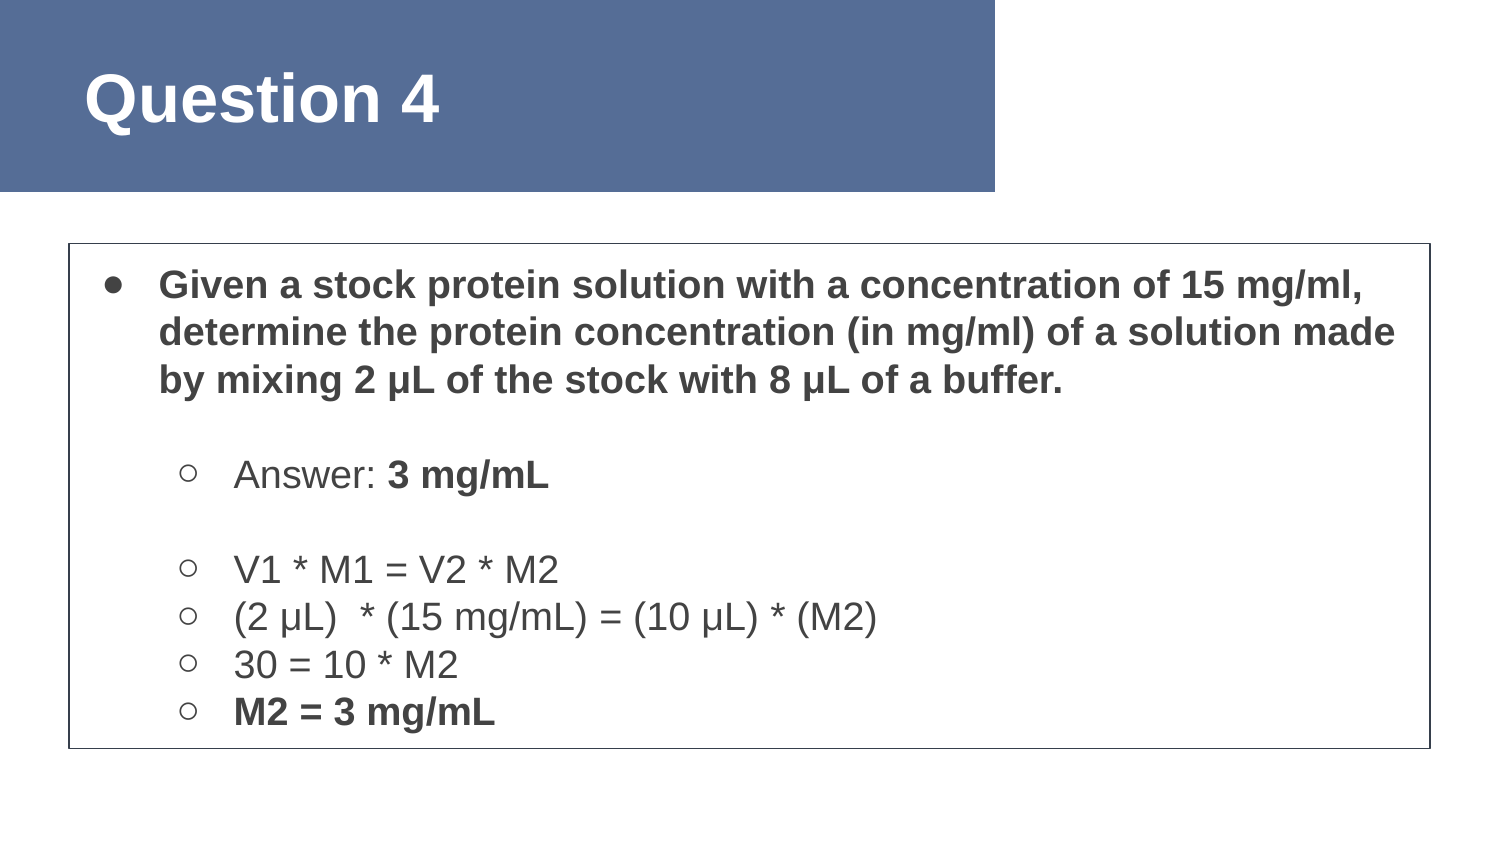

Question 4
Given a stock protein solution with a concentration of 15 mg/ml, determine the protein concentration (in mg/ml) of a solution made by mixing 2 μL of the stock with 8 μL of a buffer.
Answer: 3 mg/mL
V1 * M1 = V2 * M2
(2 μL)  * (15 mg/mL) = (10 μL) * (M2)
30 = 10 * M2
M2 = 3 mg/mL